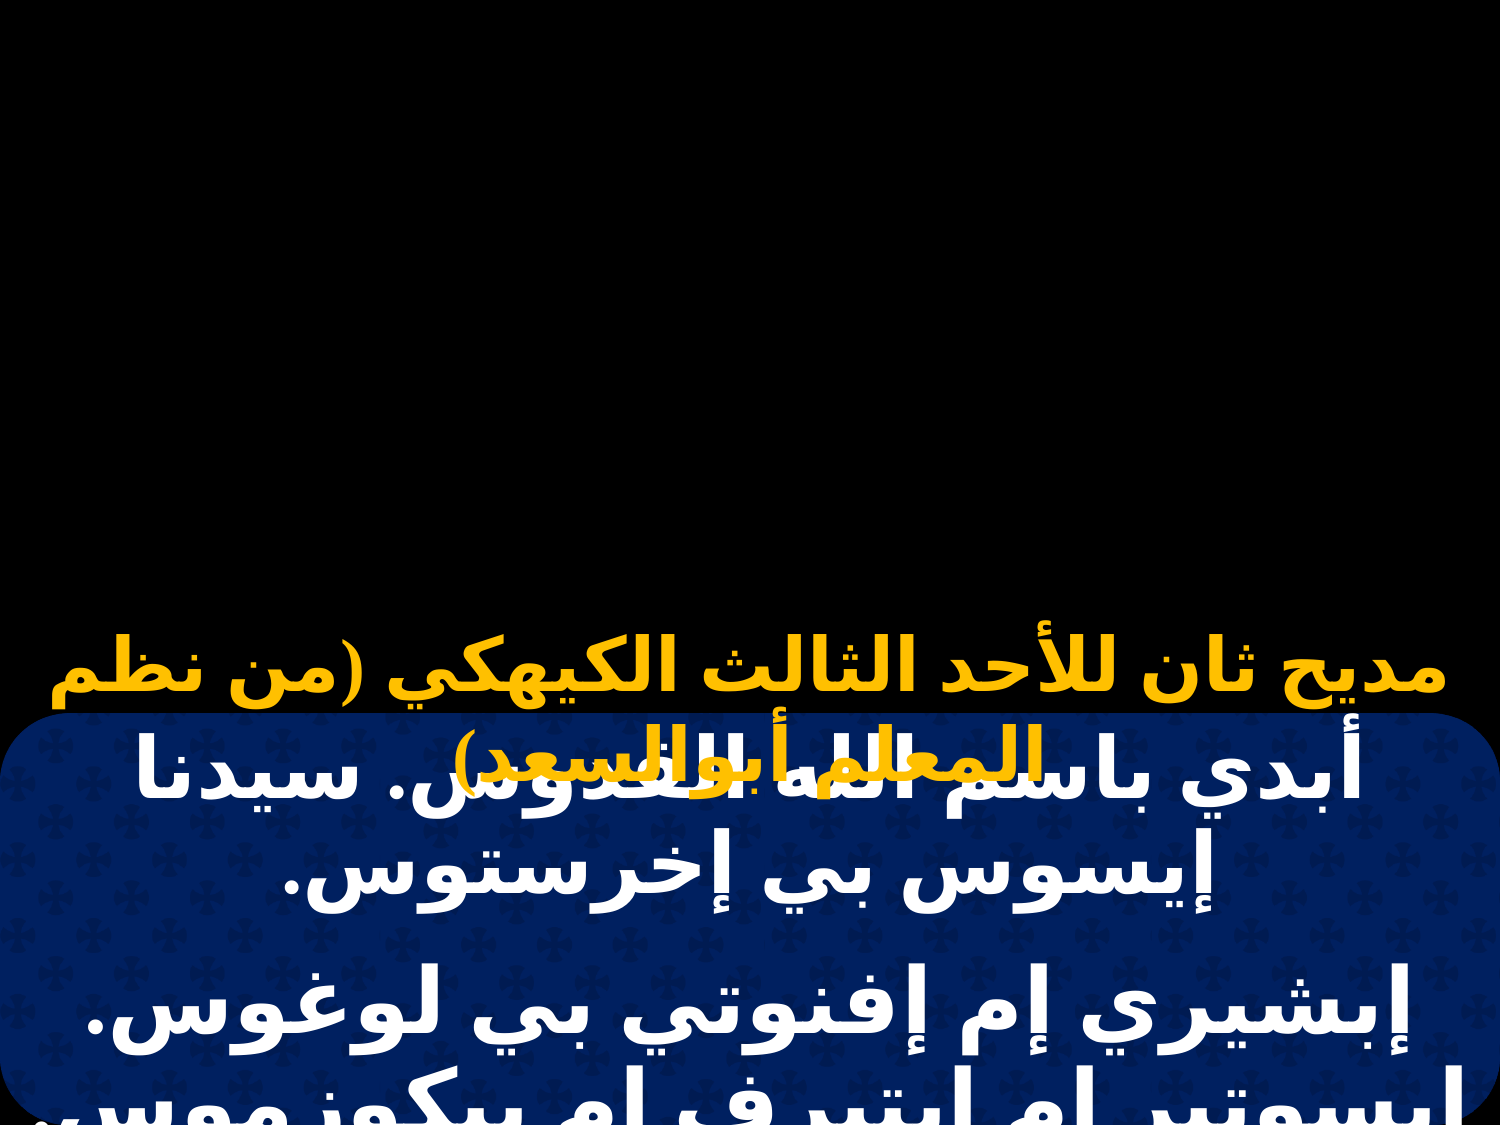

# (كيهك) الأحد الثالث 2
مديح ثان للأحد الثالث الكيهكي (من نظم المعلم أبوالسعد)
| أبدي باسم الله القدوس. سيدنا إيسوس بي إخرستوس. |
| --- |
|  |
| إبشيري إم إفنوتي بي لوغوس. إبسوتير إم إبتيرف إم بيكوزموس. |